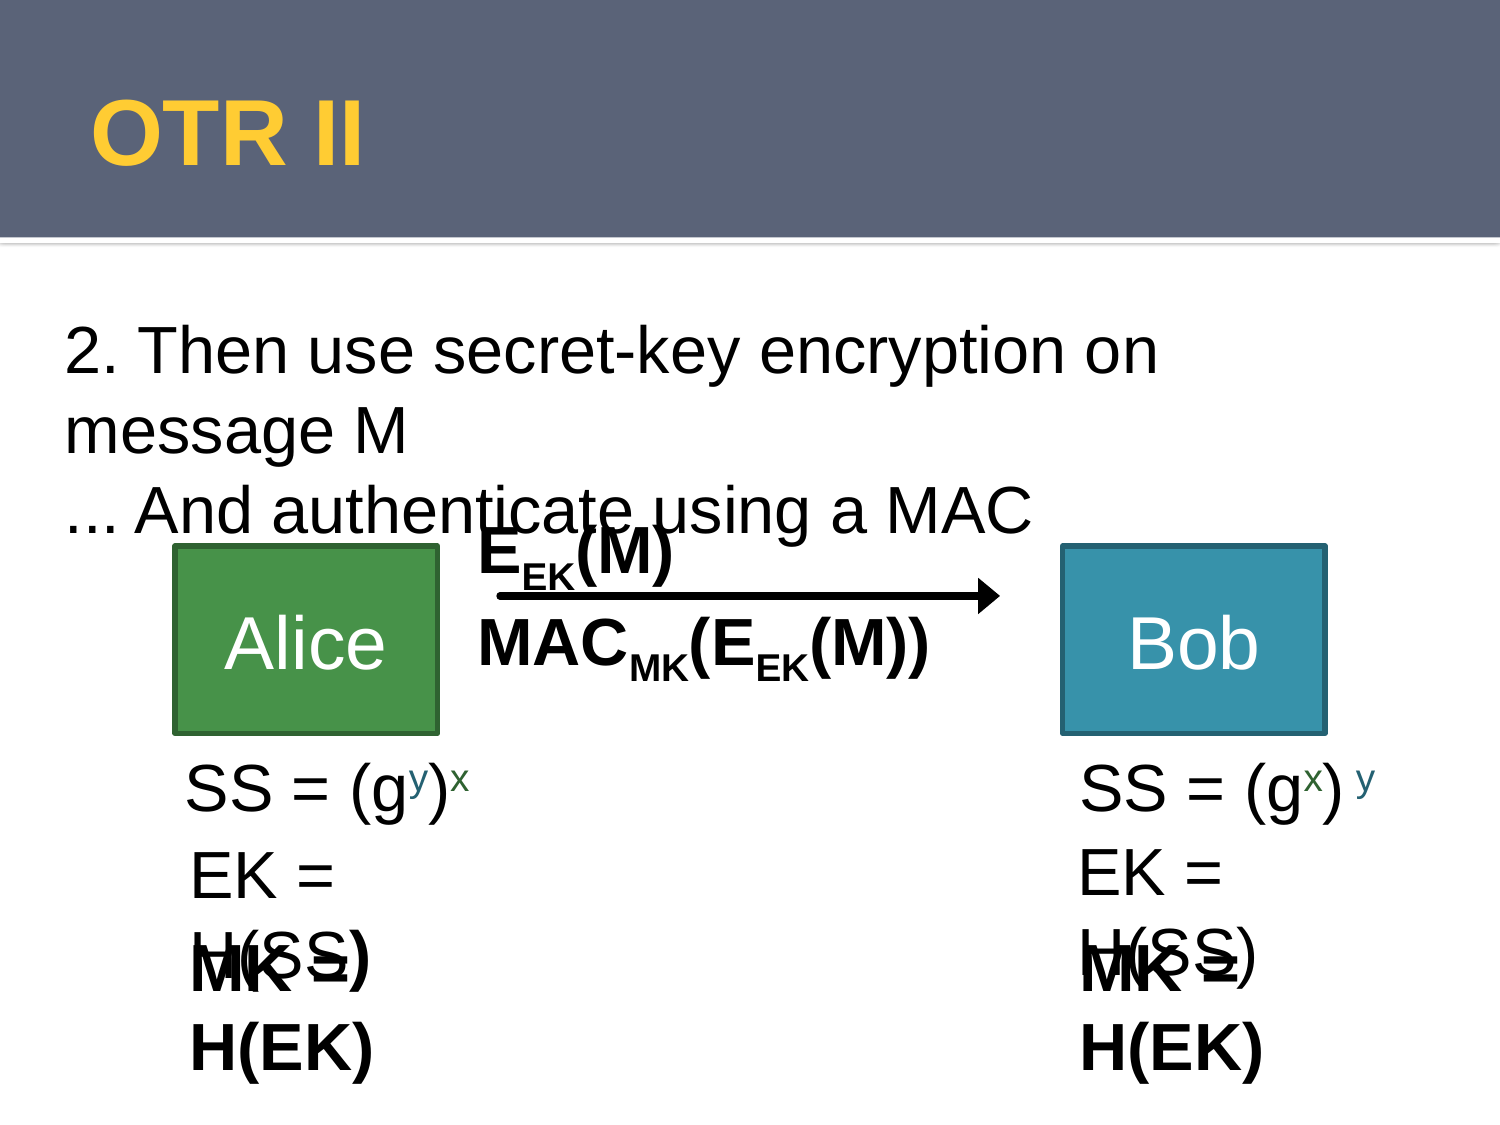

# OTR II
2. Then use secret-key encryption on message M
... And authenticate using a MAC
EEK(M) MACMK(EEK(M))
Alice
Bob
SS = (gy)x
SS = (gx) y
EK = H(SS)
EK = H(SS)
MK = H(EK)
MK = H(EK)